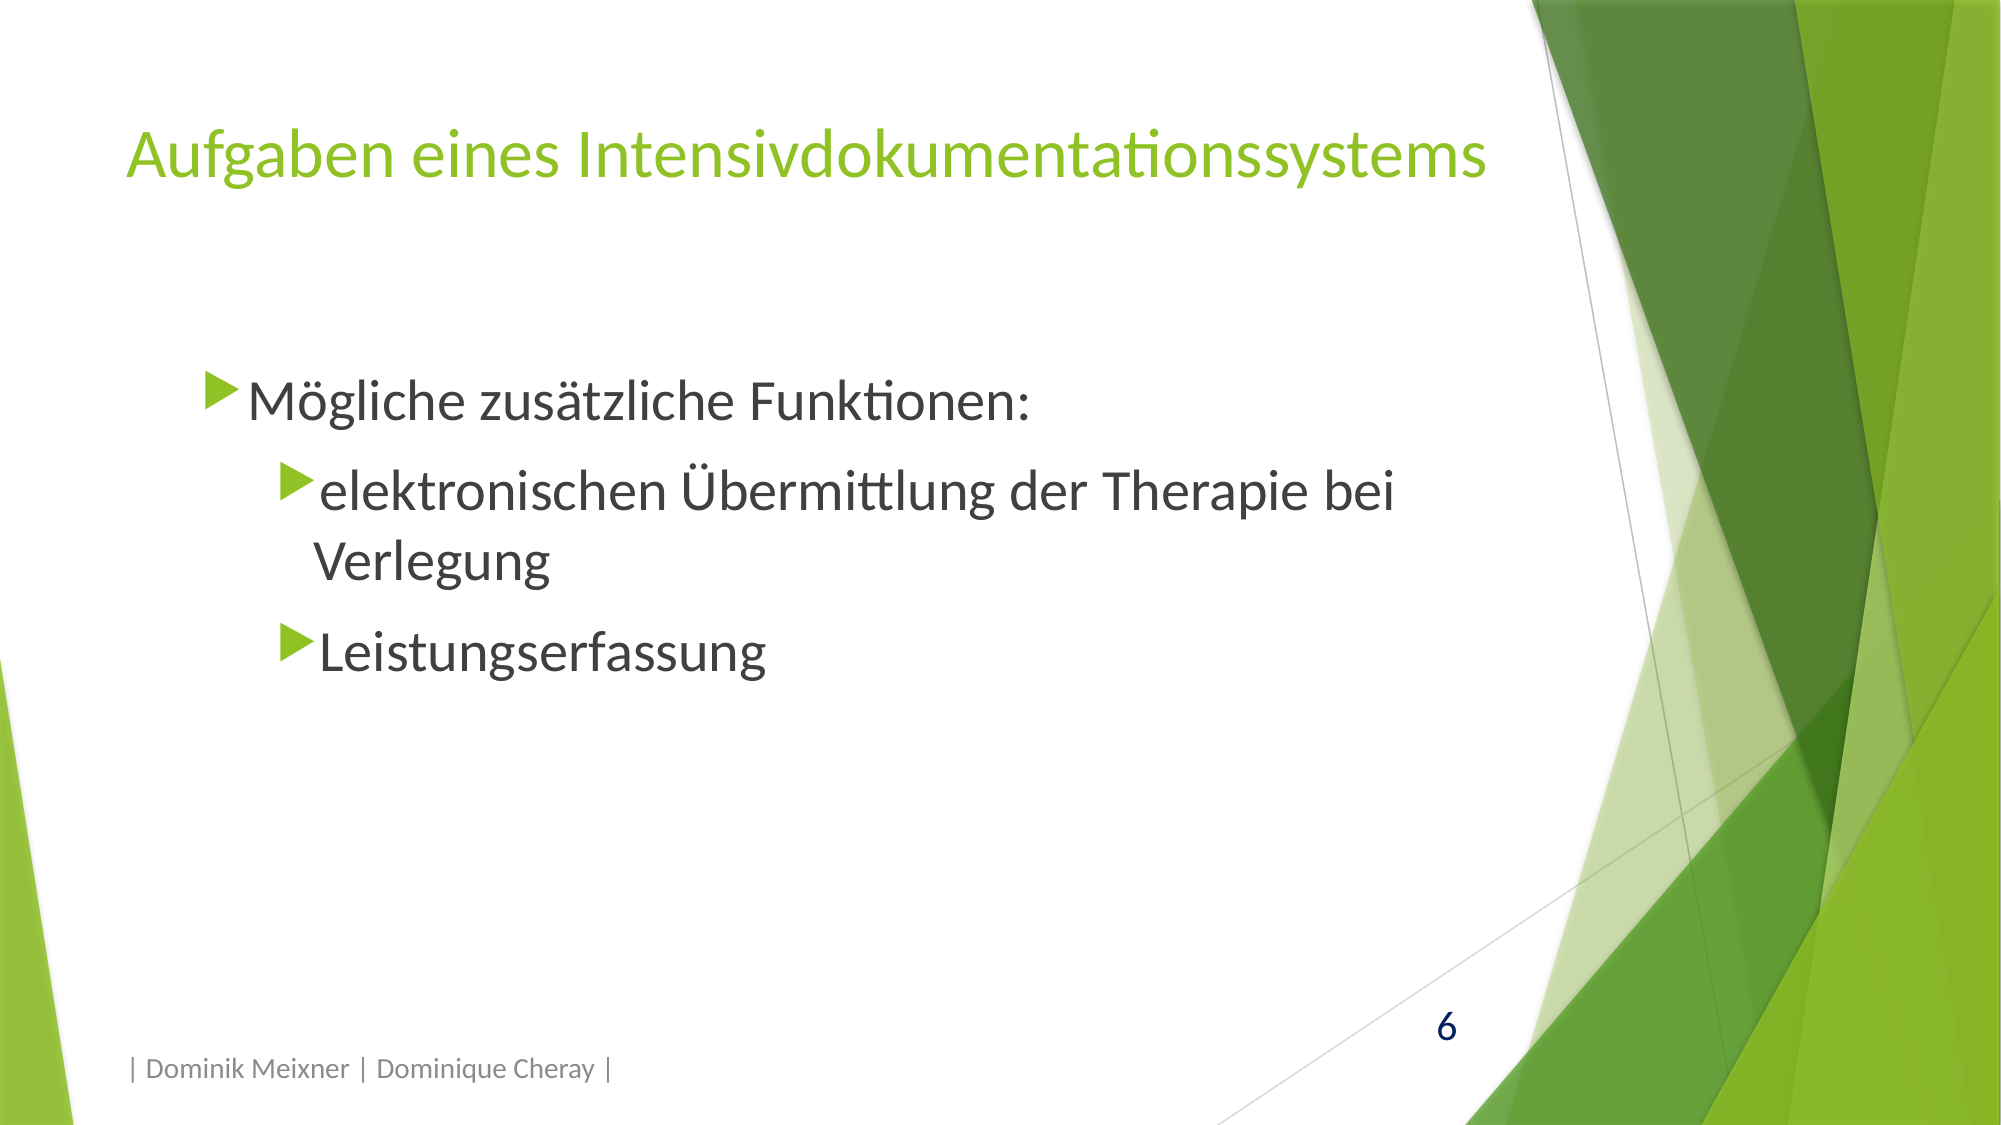

# Aufgaben eines Intensivdokumentationssystems
Mögliche zusätzliche Funktionen:
elektronischen Übermittlung der Therapie bei Verlegung
Leistungserfassung

| Dominik Meixner | Dominique Cheray |